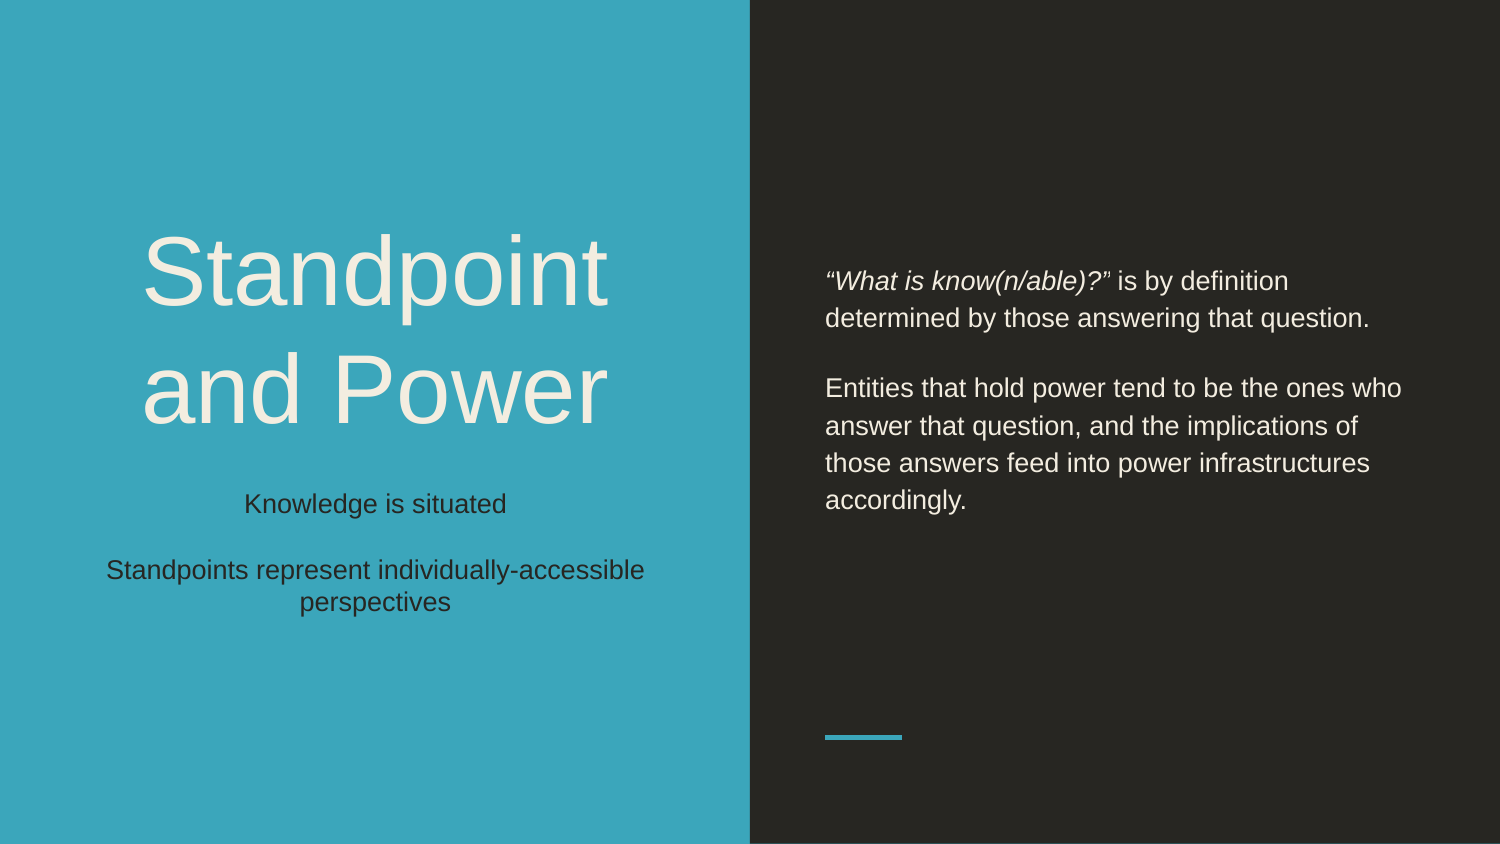

“What is know(n/able)?” is by definition determined by those answering that question.
Entities that hold power tend to be the ones who answer that question, and the implications of those answers feed into power infrastructures accordingly.

# Standpoint and Power
Knowledge is situated
Standpoints represent individually-accessible perspectives